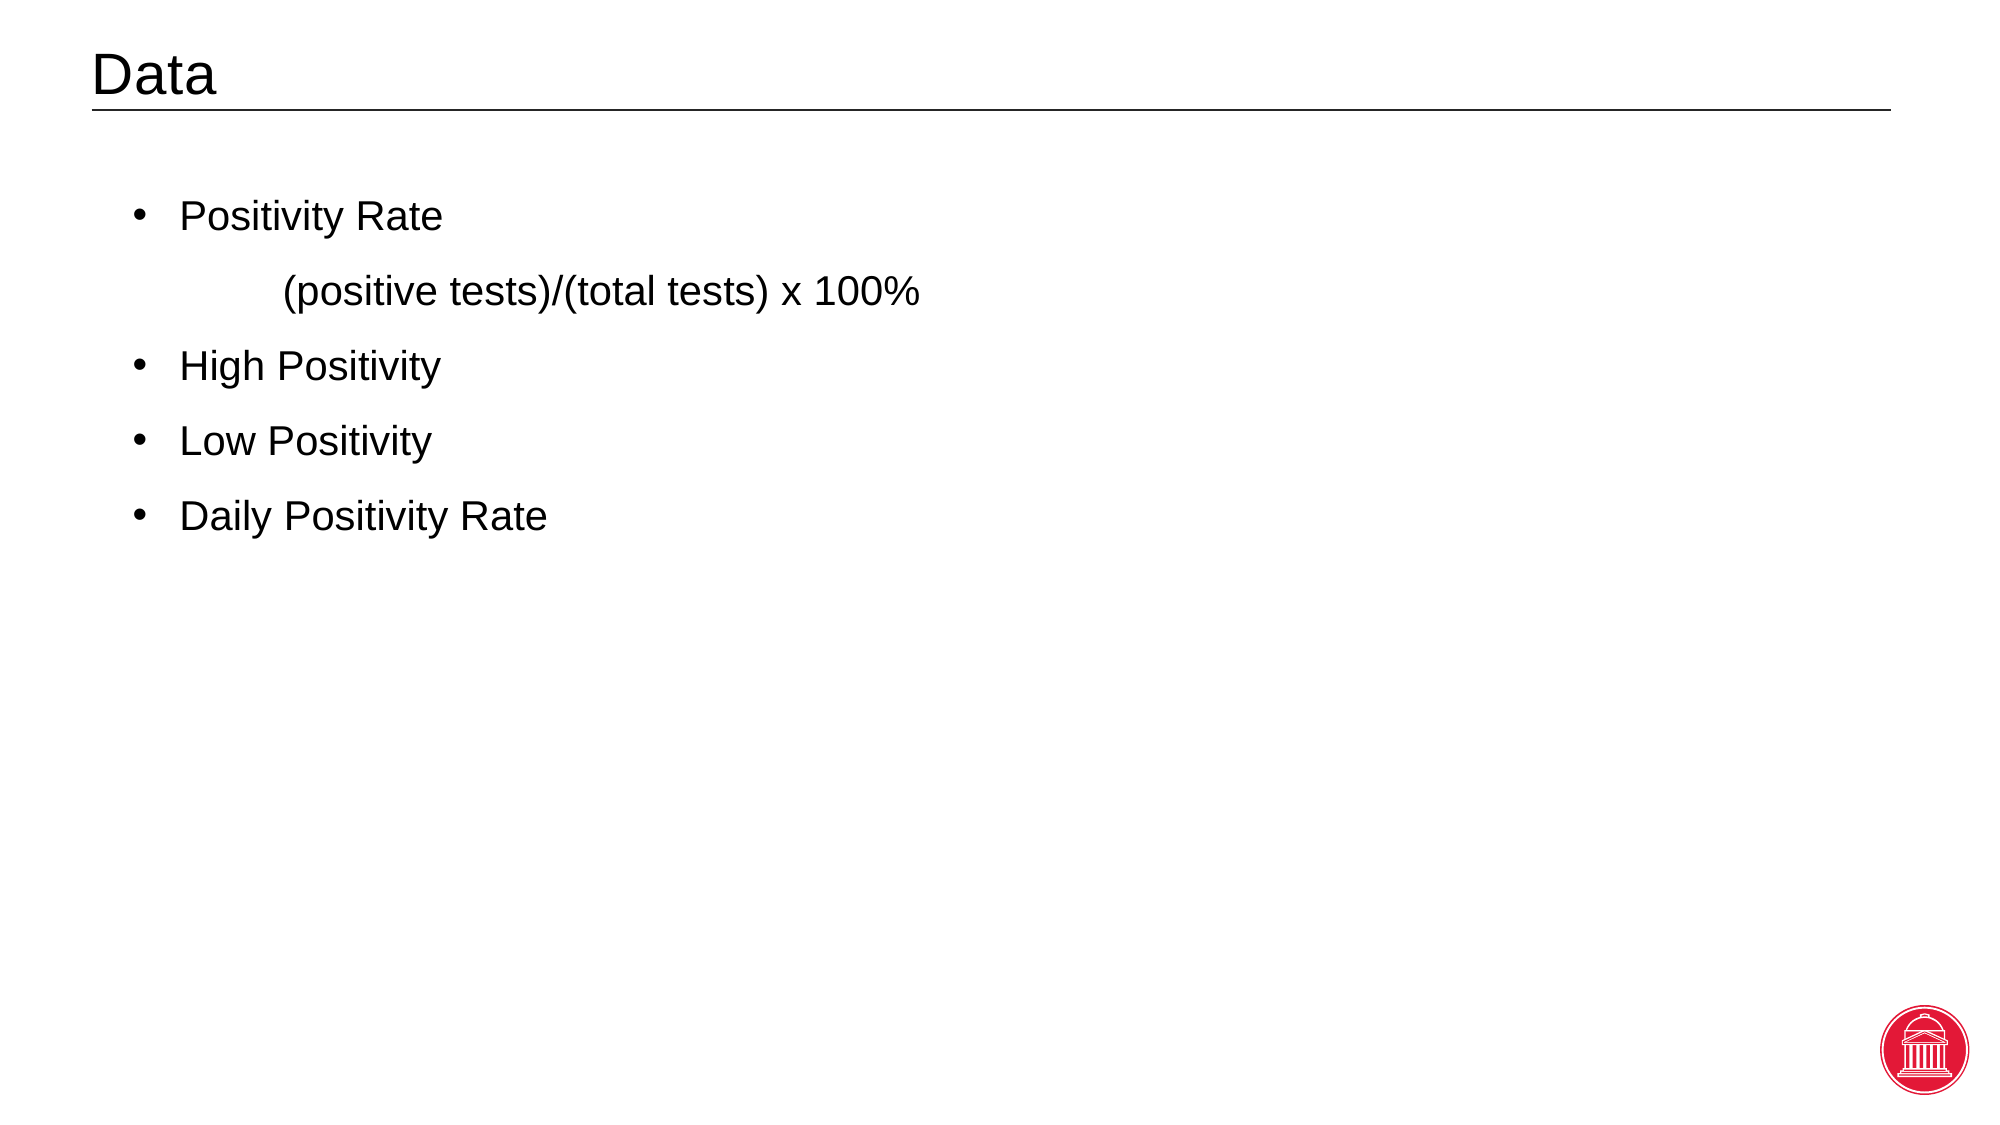

# Data
Positivity Rate
 	(positive tests)/(total tests) x 100%
High Positivity
Low Positivity
Daily Positivity Rate